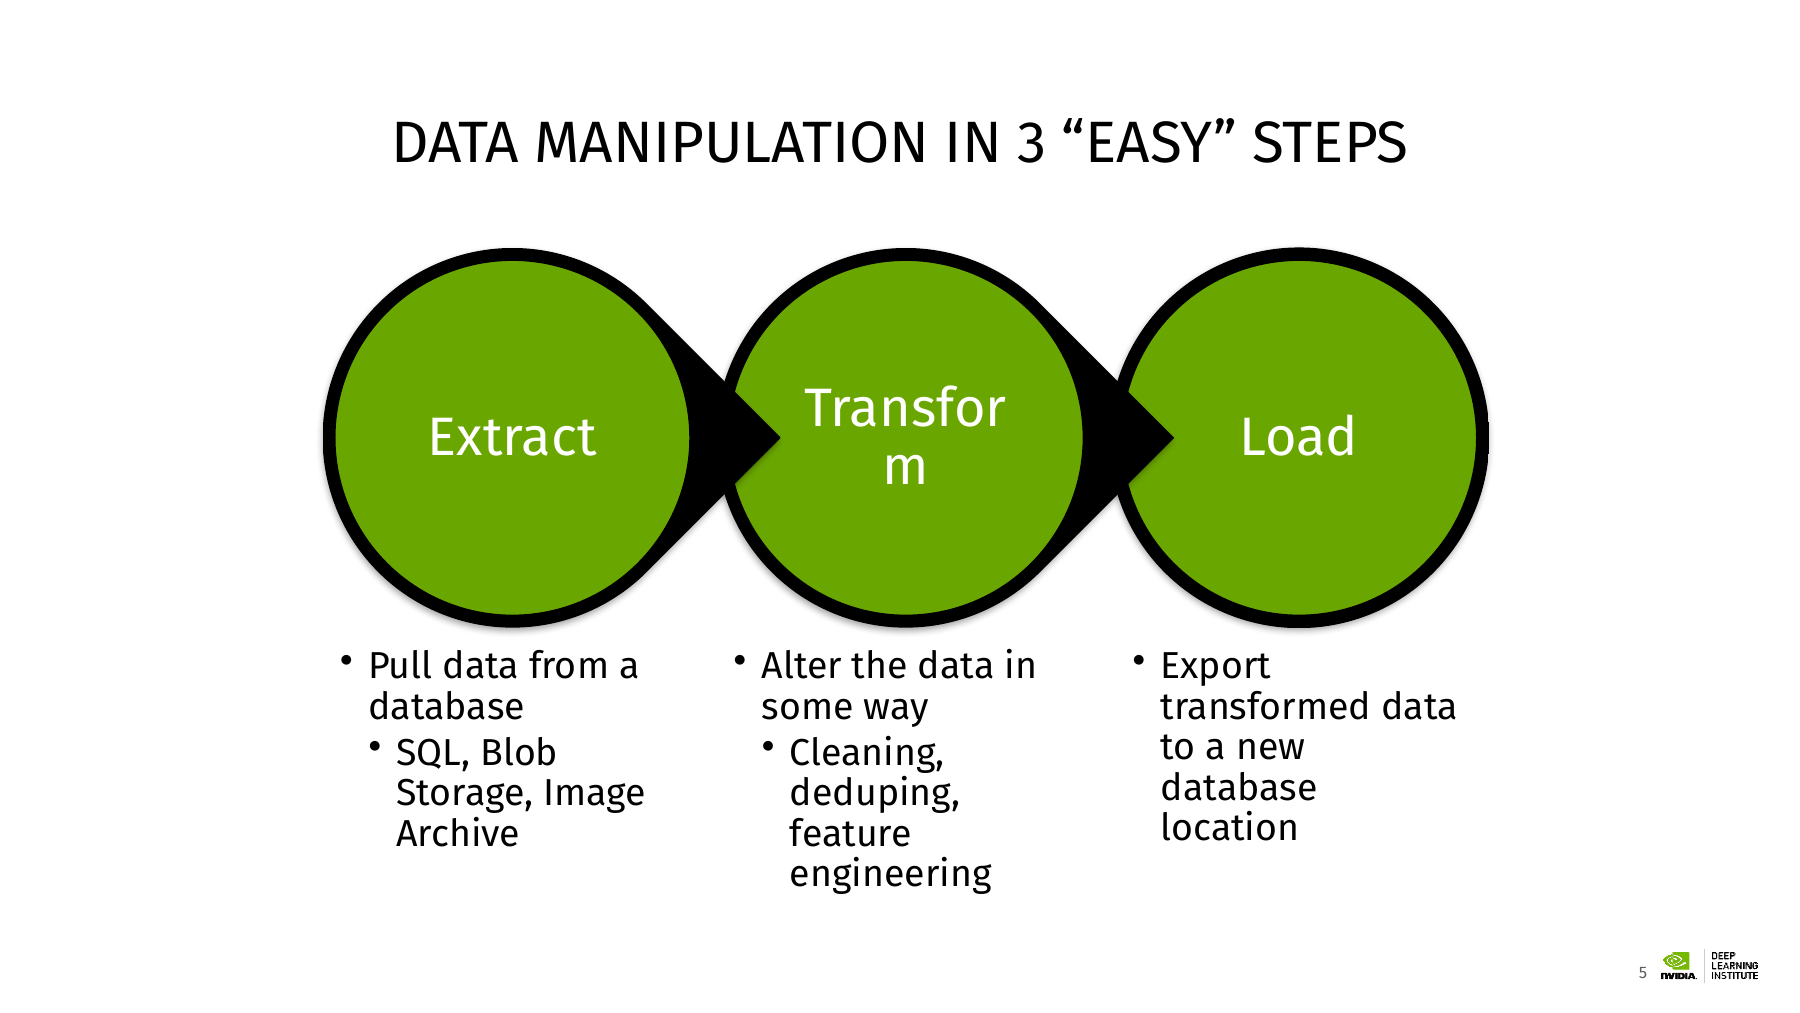

# Data Manipulation in 3 “Easy” Steps
Load
Export transformed data to a new database location
Transform
Alter the data in some way
Cleaning, deduping, feature engineering
Extract
Pull data from a database
SQL, Blob Storage, Image Archive